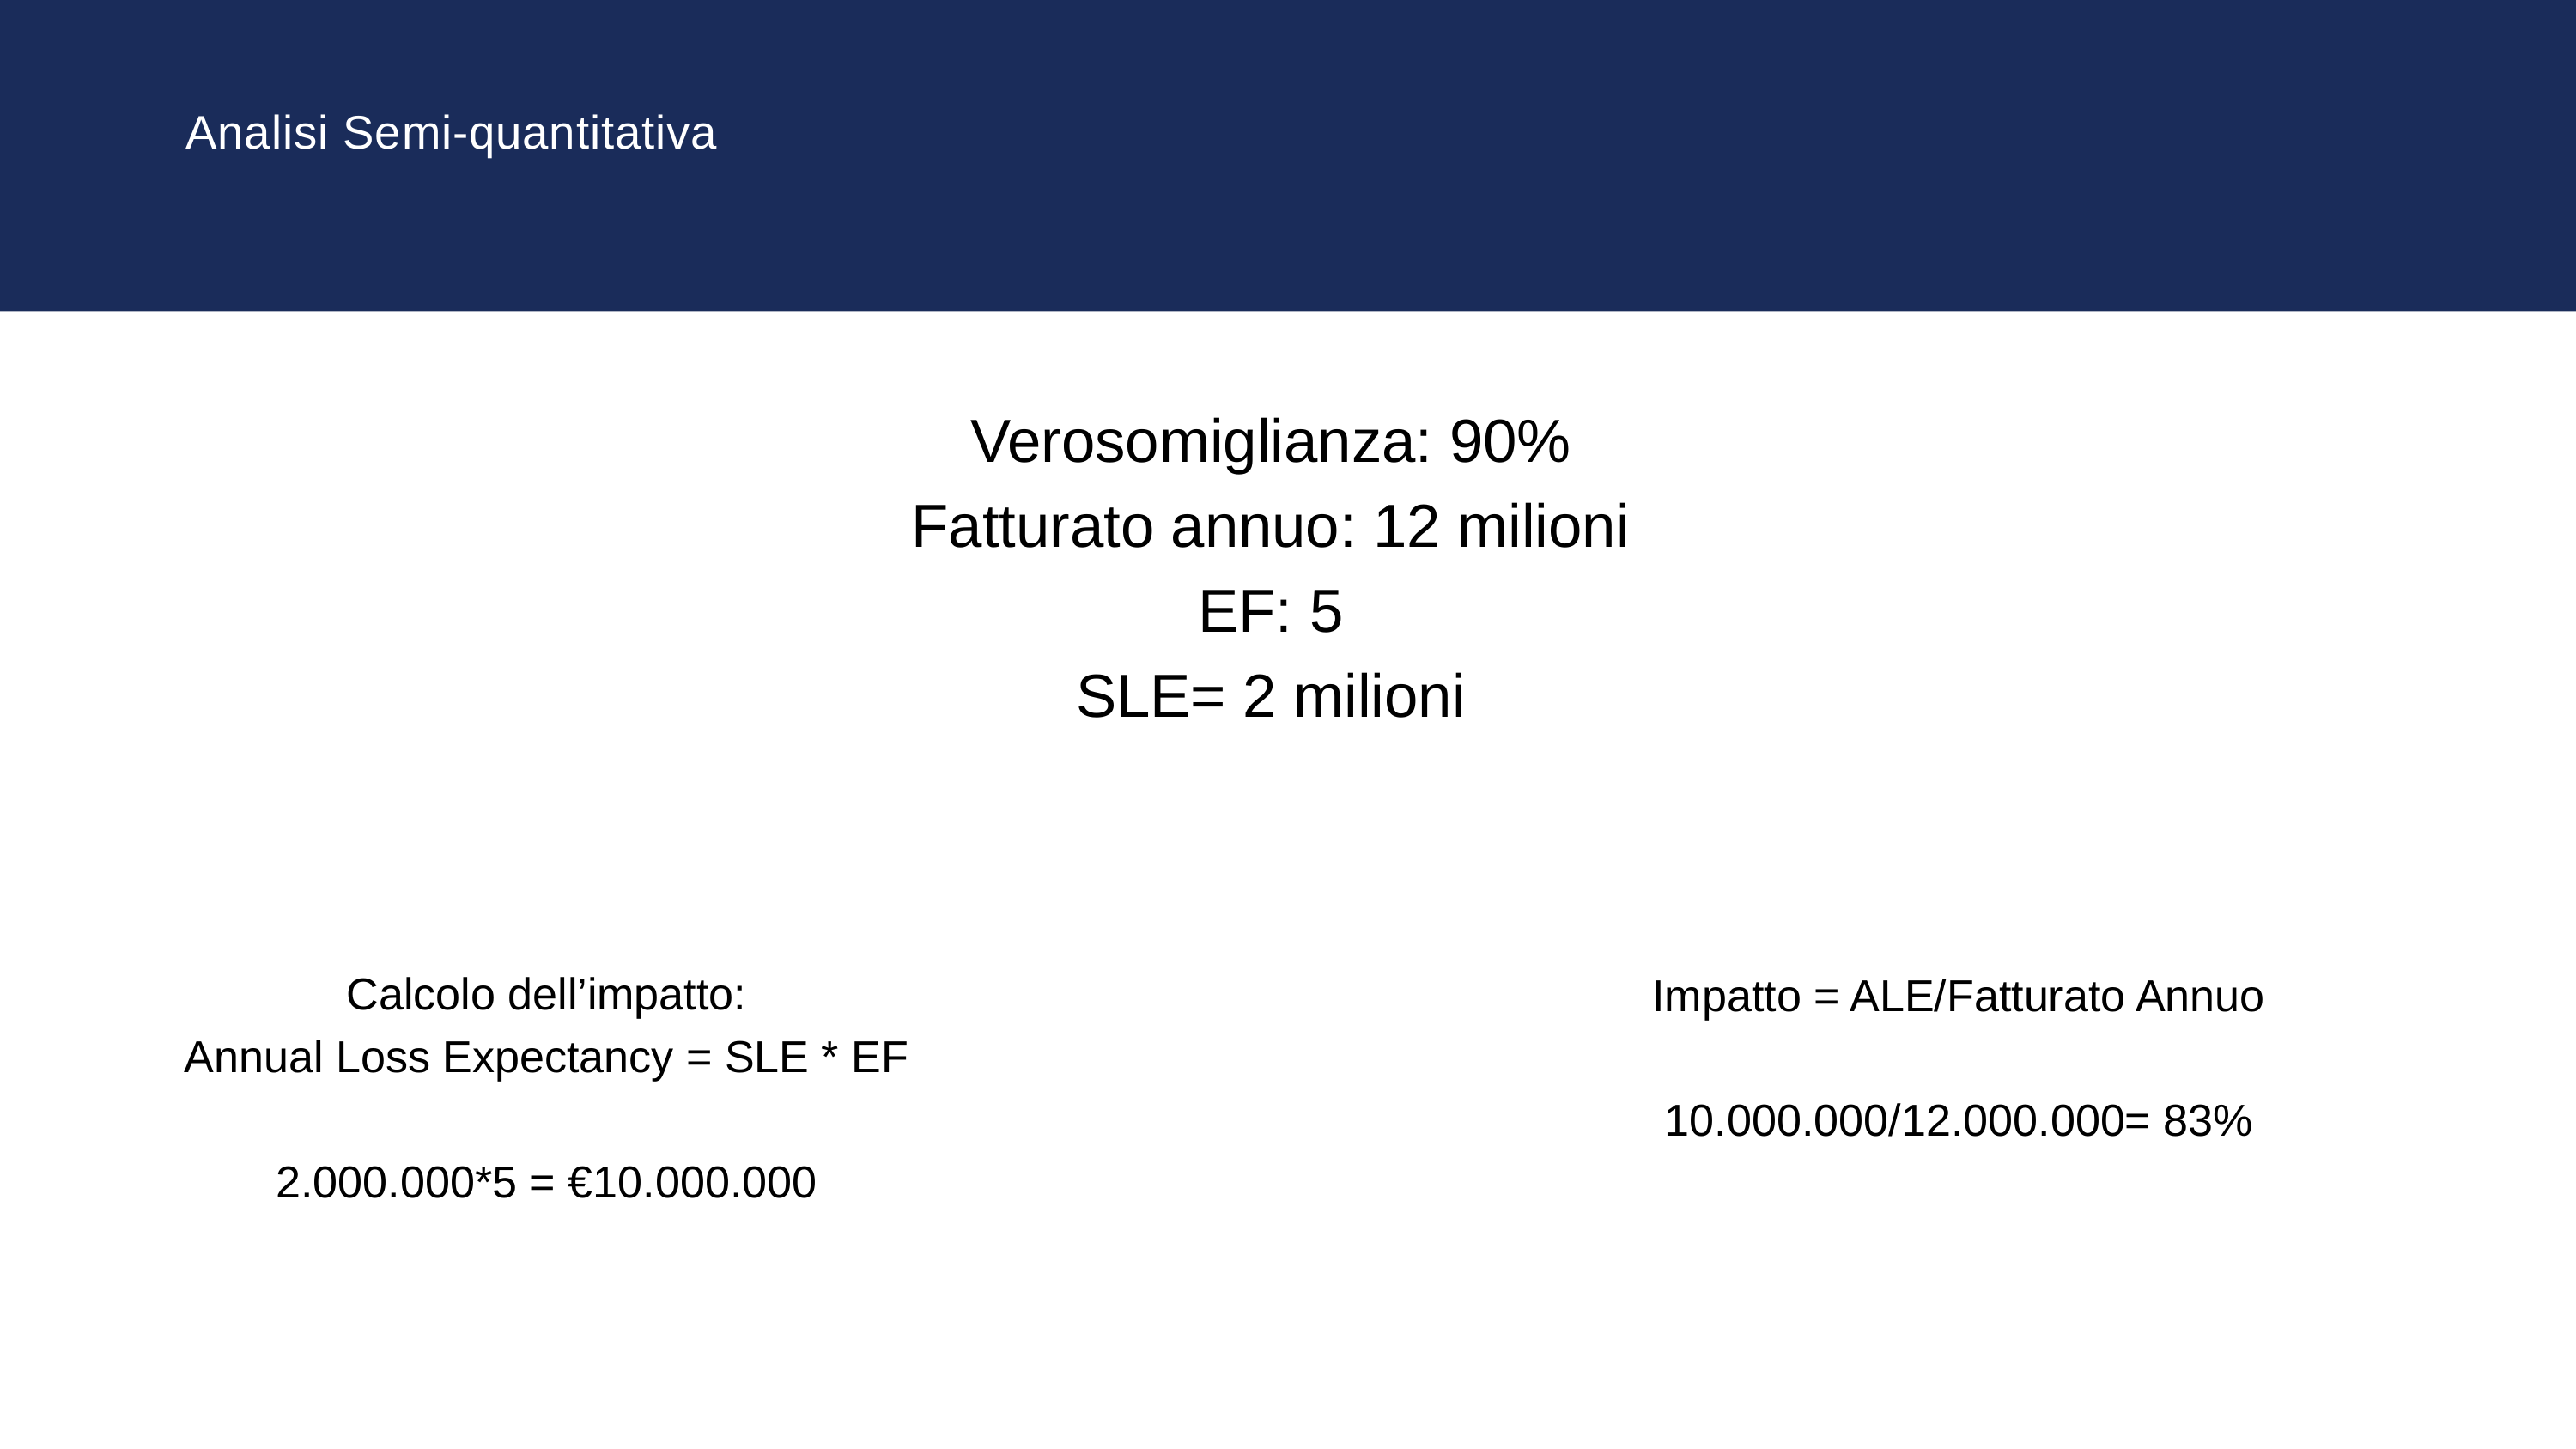

Analisi Semi-quantitativa
Verosomiglianza: 90%
Fatturato annuo: 12 milioni
EF: 5
SLE= 2 milioni
Calcolo dell’impatto:
Annual Loss Expectancy = SLE * EF

2.000.000*5 = €10.000.000
Impatto = ALE/Fatturato Annuo

10.000.000/12.000.000= 83%